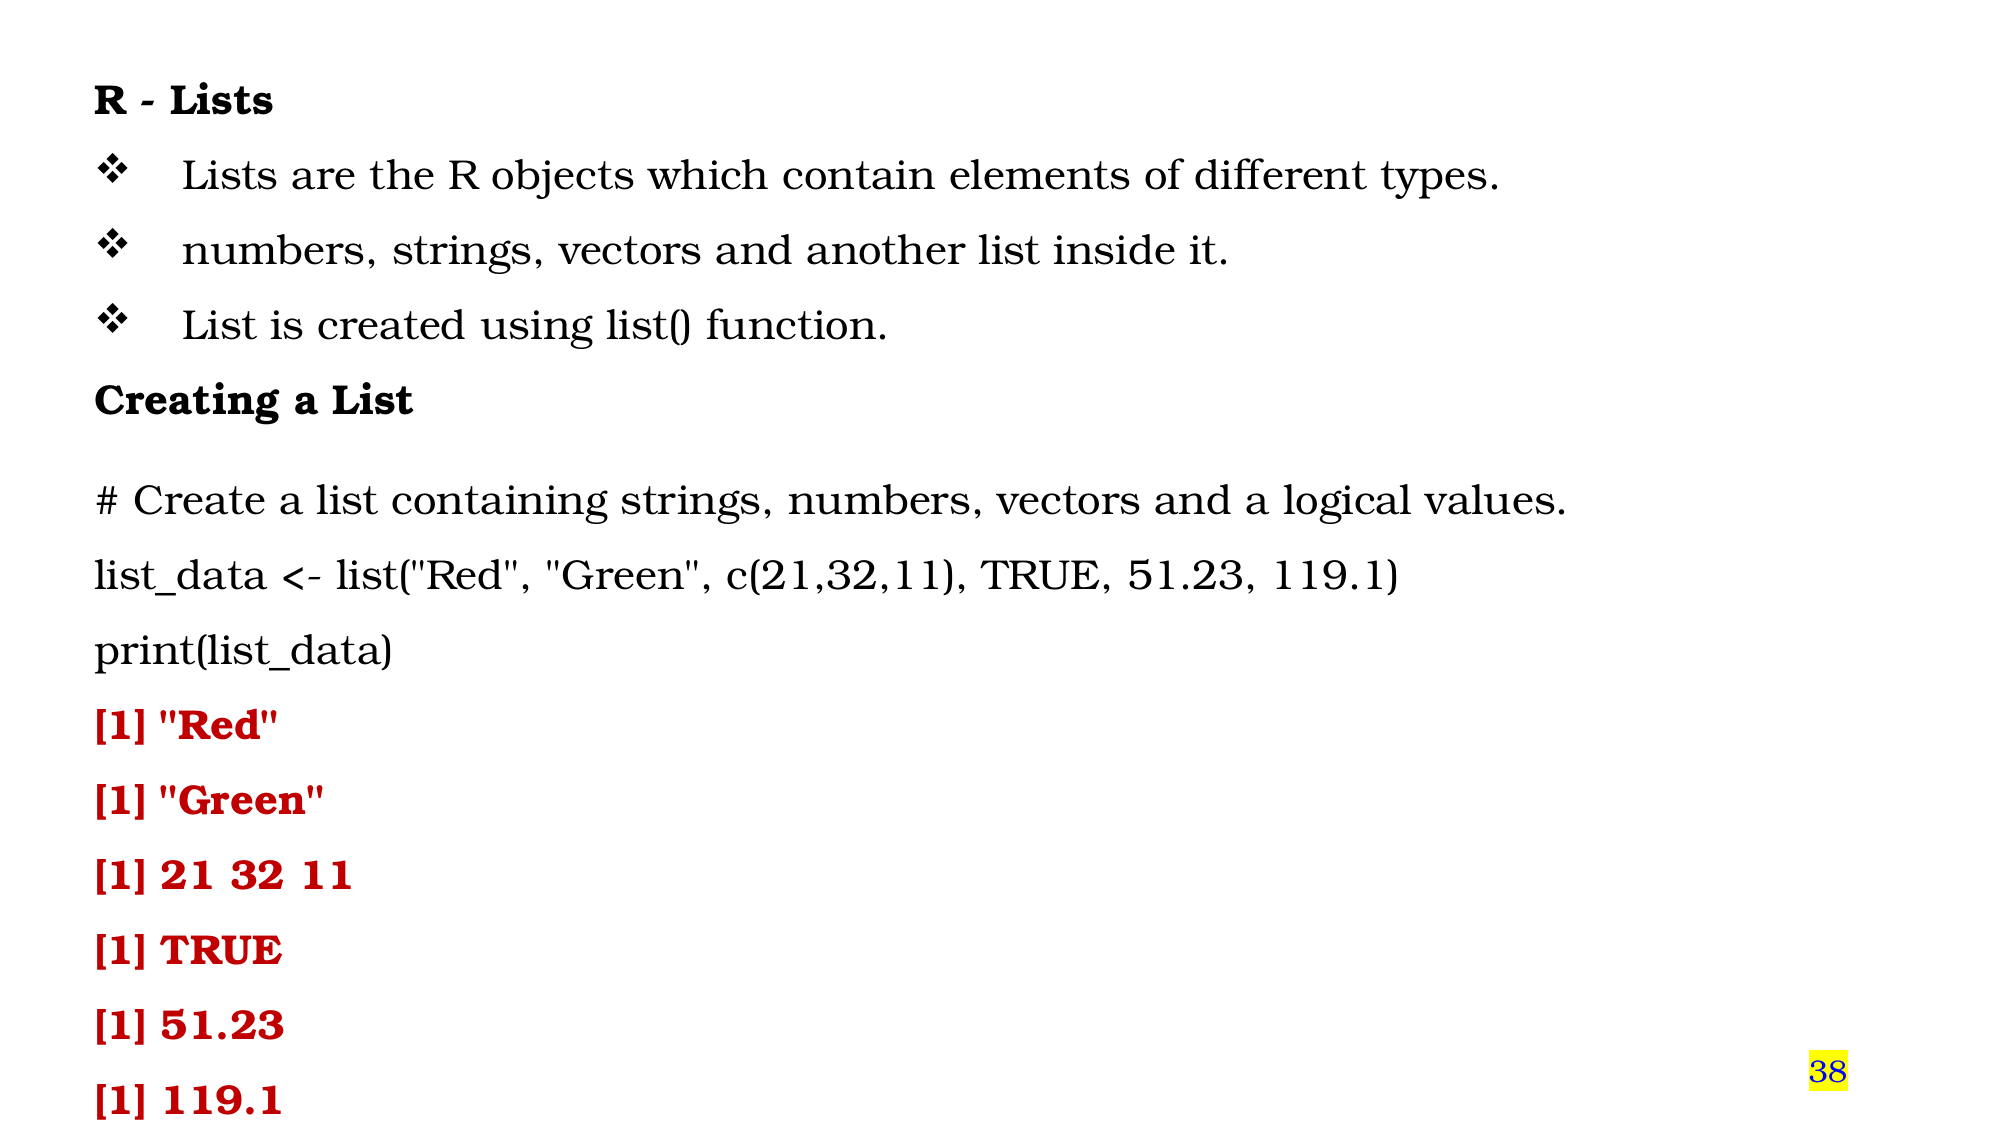

R - Lists
Lists are the R objects which contain elements of different types.
numbers, strings, vectors and another list inside it.
List is created using list() function.
Creating a List
# Create a list containing strings, numbers, vectors and a logical values.
list_data <- list("Red", "Green", c(21,32,11), TRUE, 51.23, 119.1)
print(list_data)
[1] "Red"
[1] "Green"
[1] 21 32 11
[1] TRUE
[1] 51.23
[1] 119.1
38